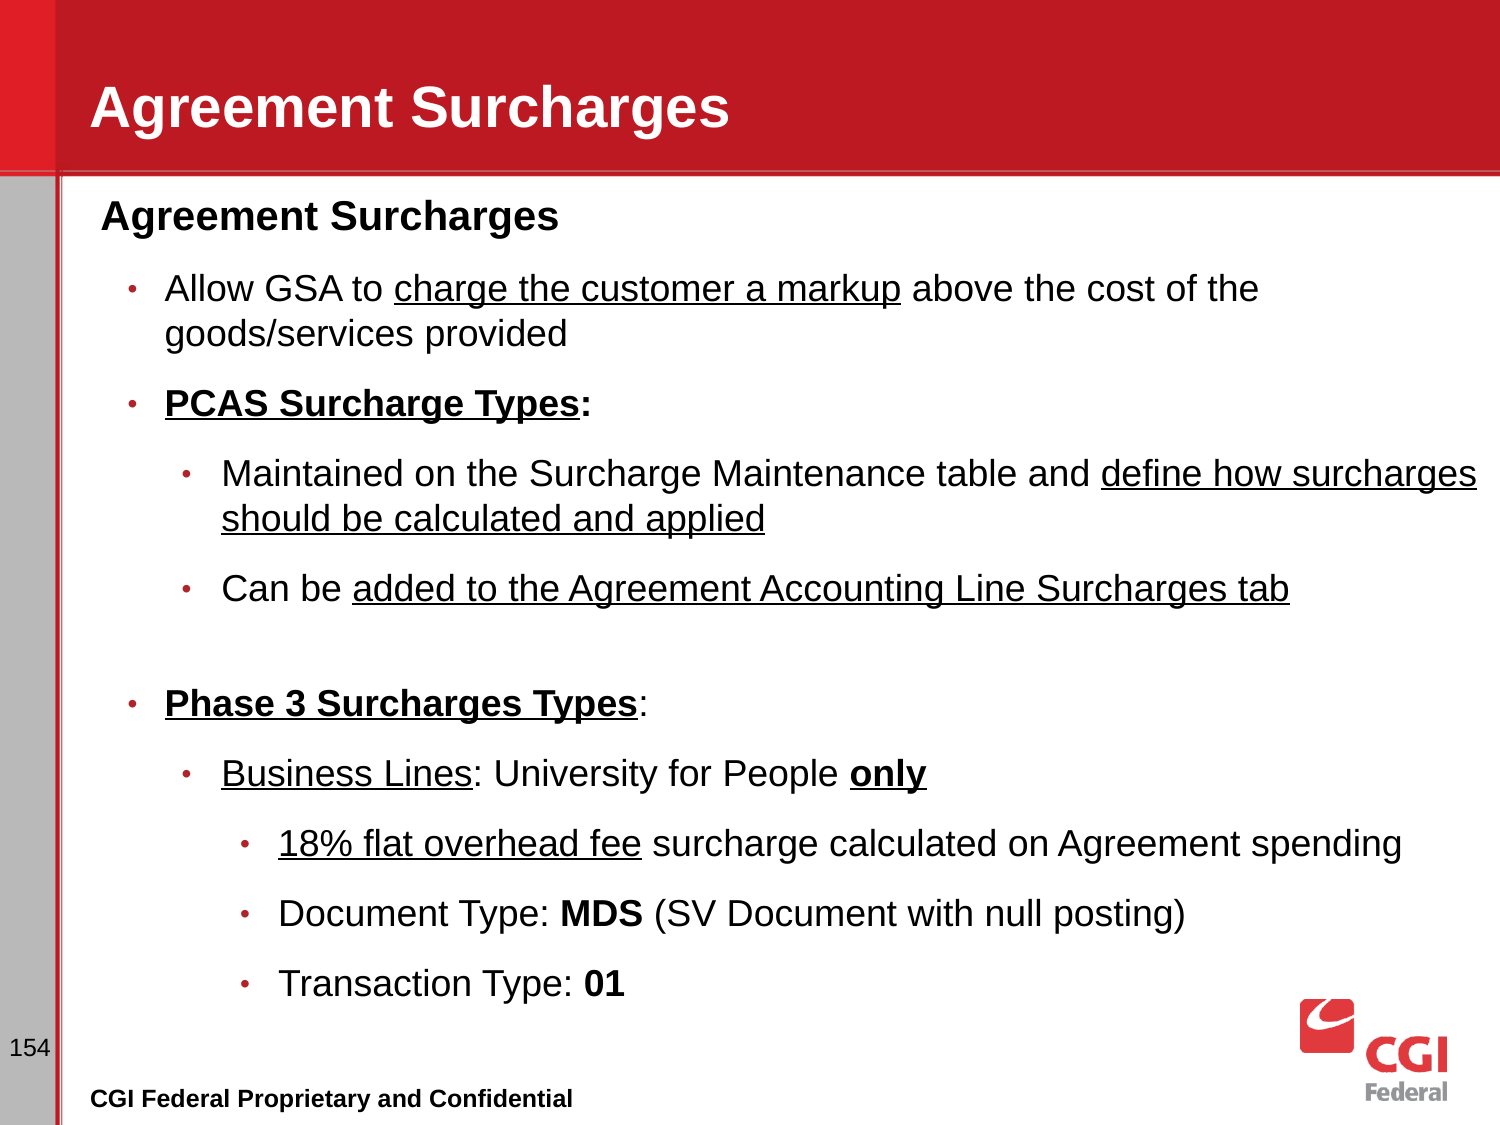

# Agreement Surcharges
Agreement Surcharges
Allow GSA to charge the customer a markup above the cost of the goods/services provided
PCAS Surcharge Types:
Maintained on the Surcharge Maintenance table and define how surcharges should be calculated and applied
Can be added to the Agreement Accounting Line Surcharges tab

Phase 3 Surcharges Types:
Business Lines: University for People only
18% flat overhead fee surcharge calculated on Agreement spending
Document Type: MDS (SV Document with null posting)
Transaction Type: 01

154
CGI Federal Proprietary and Confidential